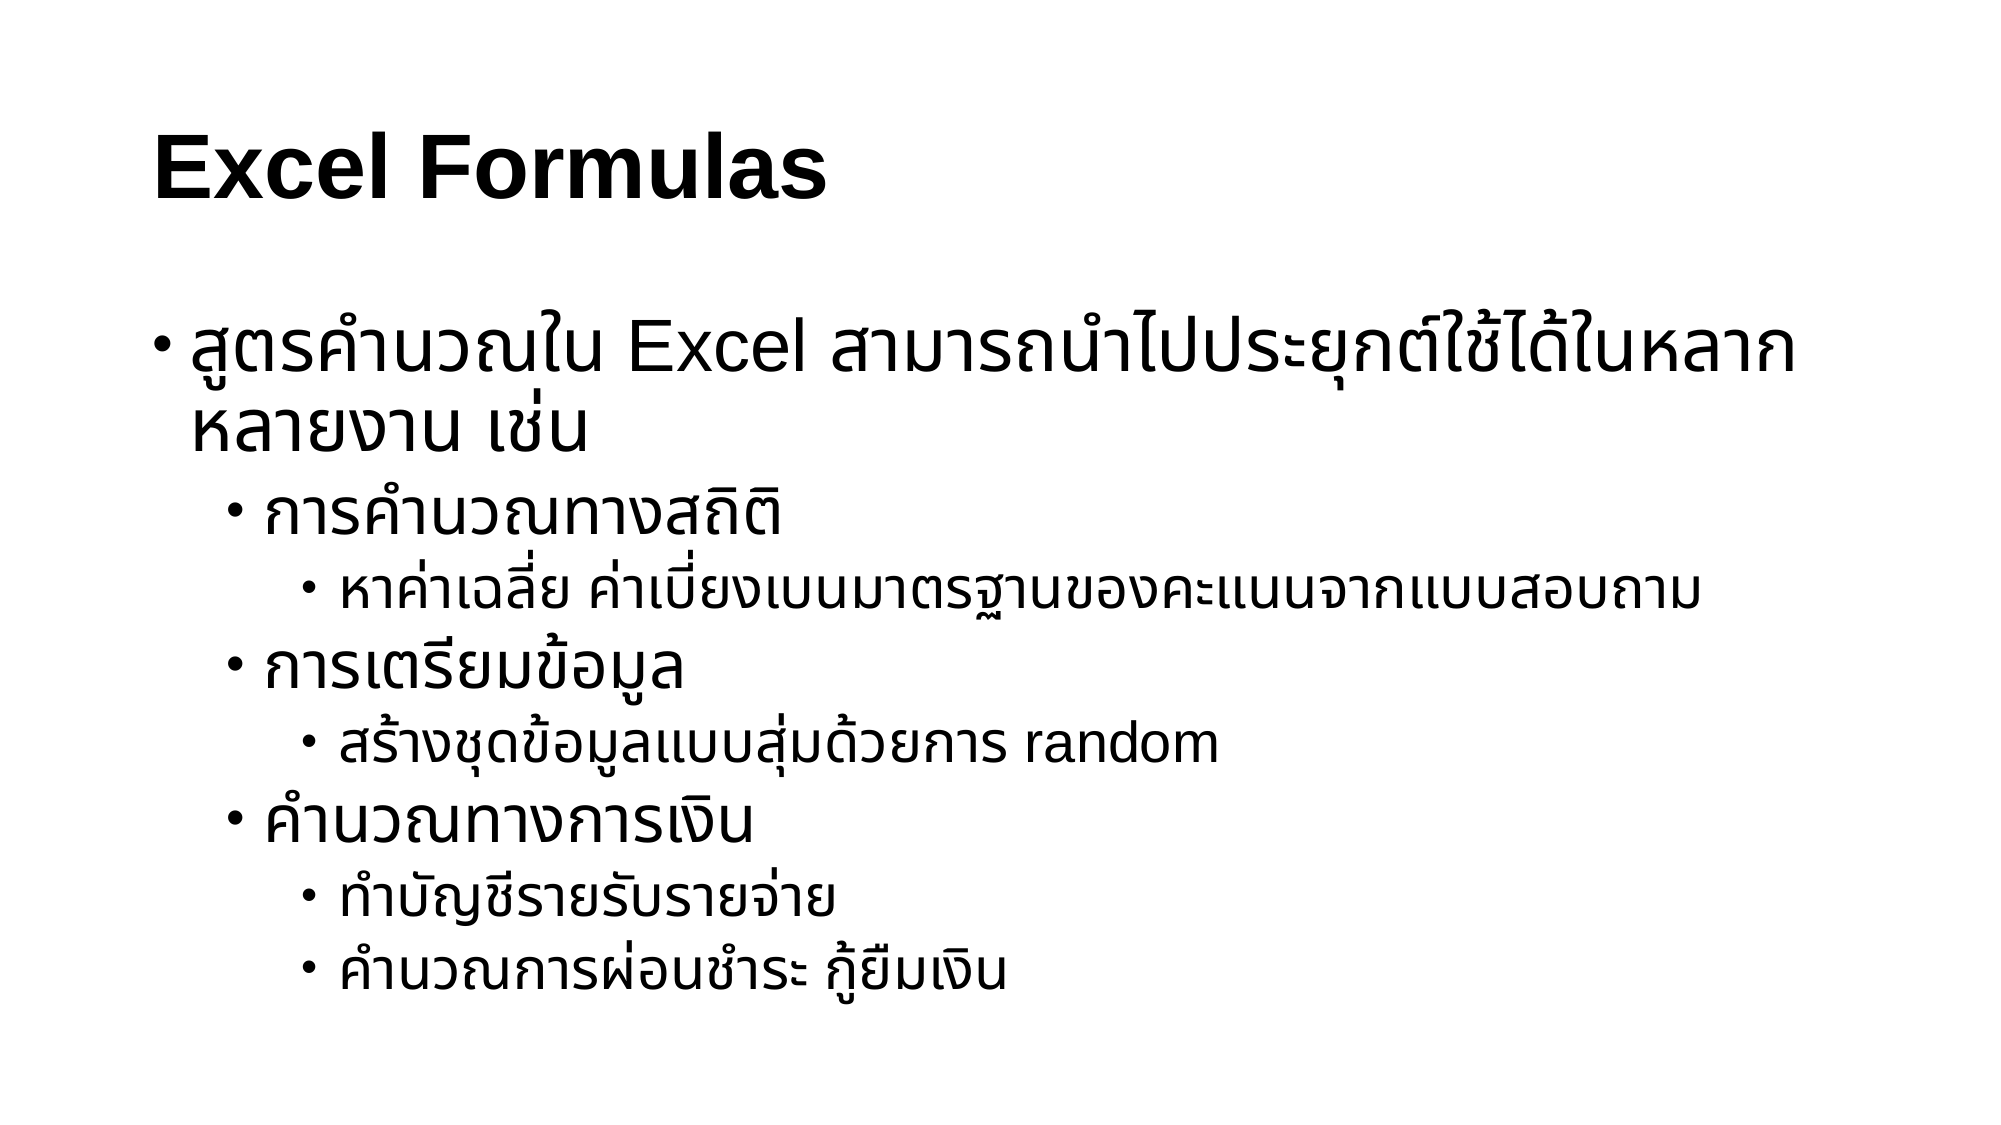

# Excel Formulas
สูตรคำนวณใน Excel สามารถนำไปประยุกต์ใช้ได้ในหลากหลายงาน เช่น
การคำนวณทางสถิติ
หาค่าเฉลี่ย ค่าเบี่ยงเบนมาตรฐานของคะแนนจากแบบสอบถาม
การเตรียมข้อมูล
สร้างชุดข้อมูลแบบสุ่มด้วยการ random
คำนวณทางการเงิน
ทำบัญชีรายรับรายจ่าย
คำนวณการผ่อนชำระ กู้ยืมเงิน